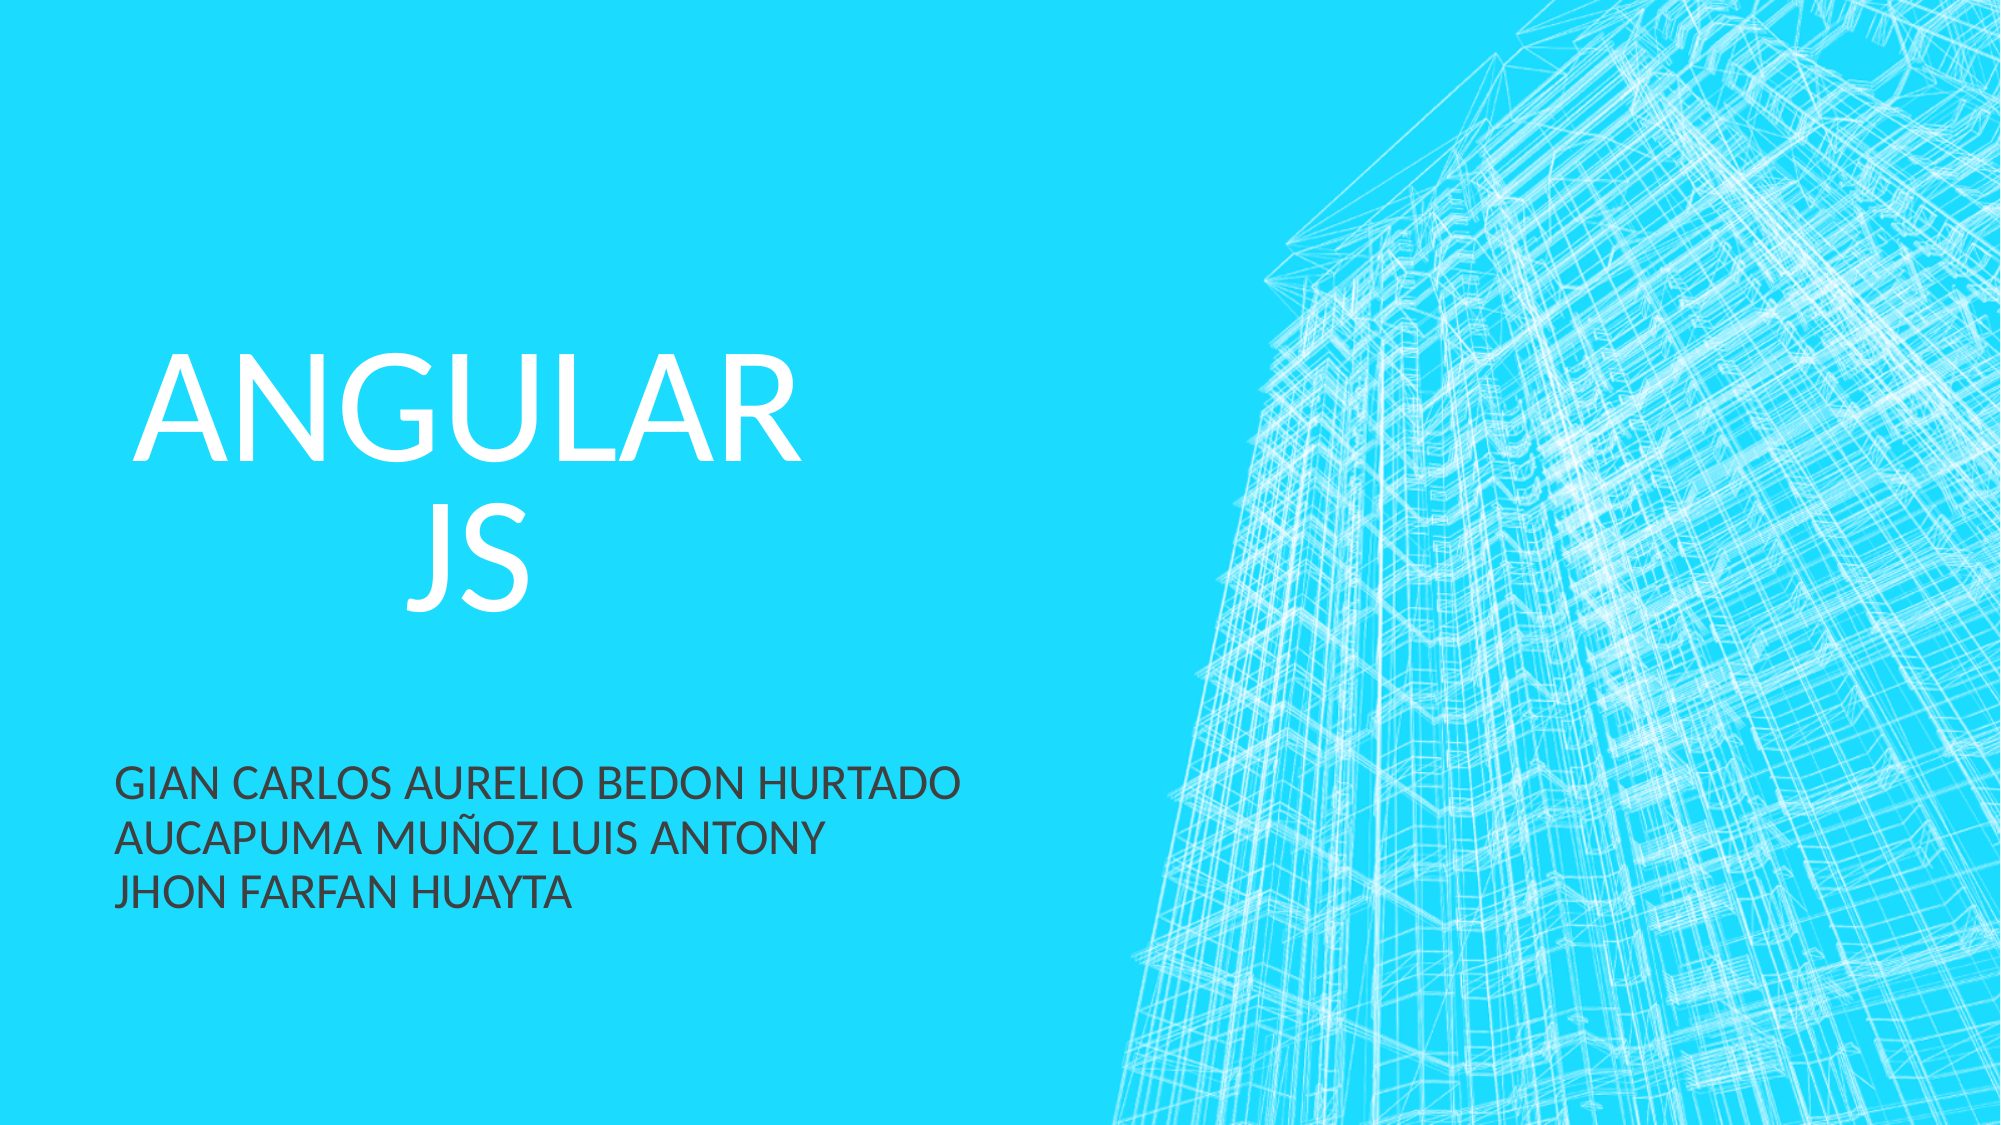

# ANGULAR JS
GIAN CARLOS AURELIO BEDON HURTADO
AUCAPUMA MUÑOZ LUIS ANTONY
JHON FARFAN HUAYTA